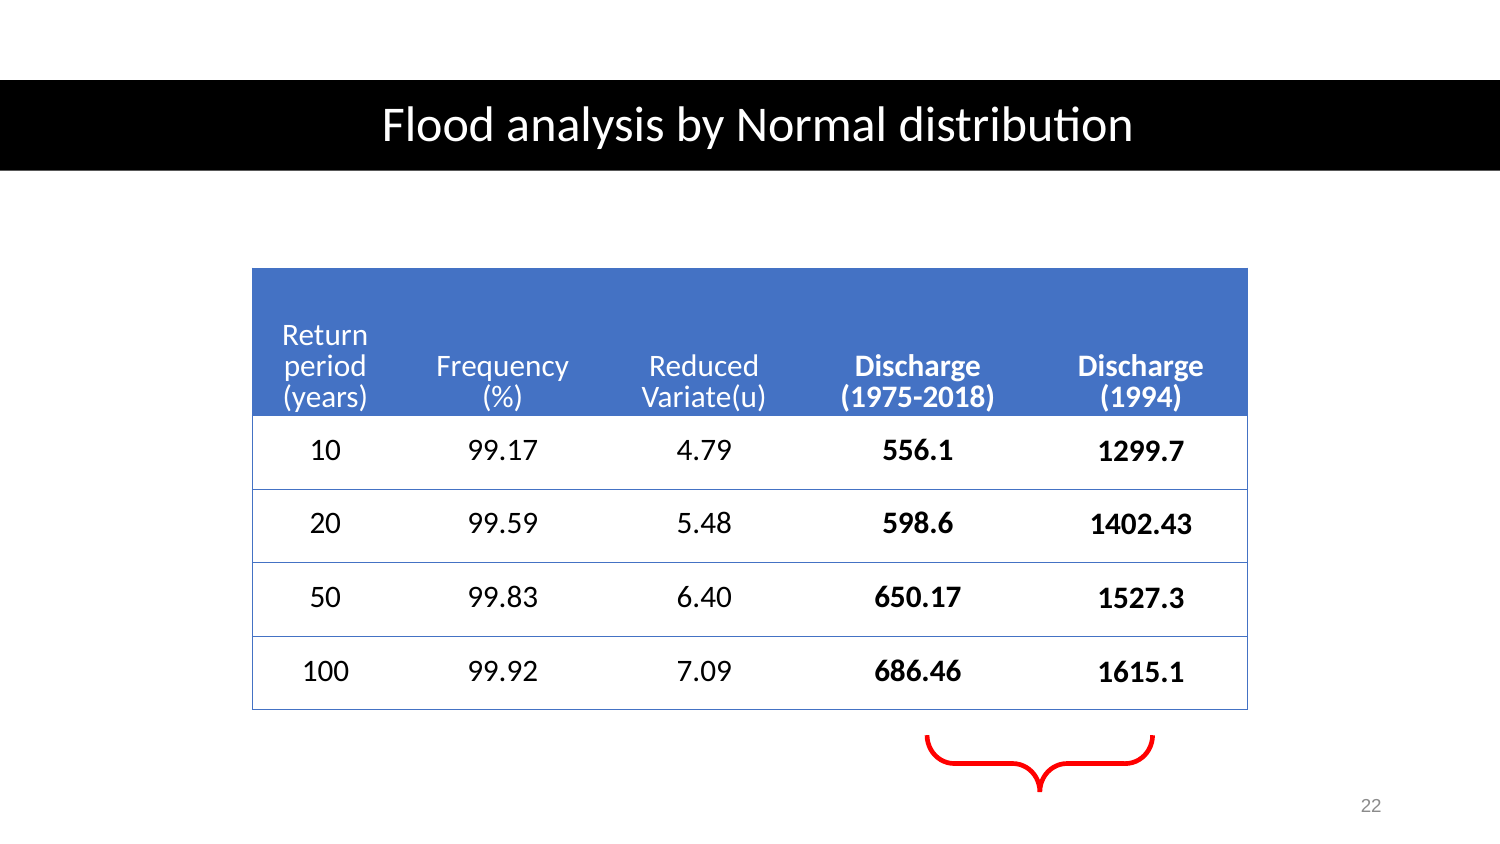

Flood analysis by Normal distribution

| Return period (years) | Frequency (%) | Reduced Variate(u) | Discharge (1975-2018) | Discharge (1994) |
| --- | --- | --- | --- | --- |
| 10 | 99.17 | 4.79 | 556.1 | 1299.7 |
| 20 | 99.59 | 5.48 | 598.6 | 1402.43 |
| 50 | 99.83 | 6.40 | 650.17 | 1527.3 |
| 100 | 99.92 | 7.09 | 686.46 | 1615.1 |

22